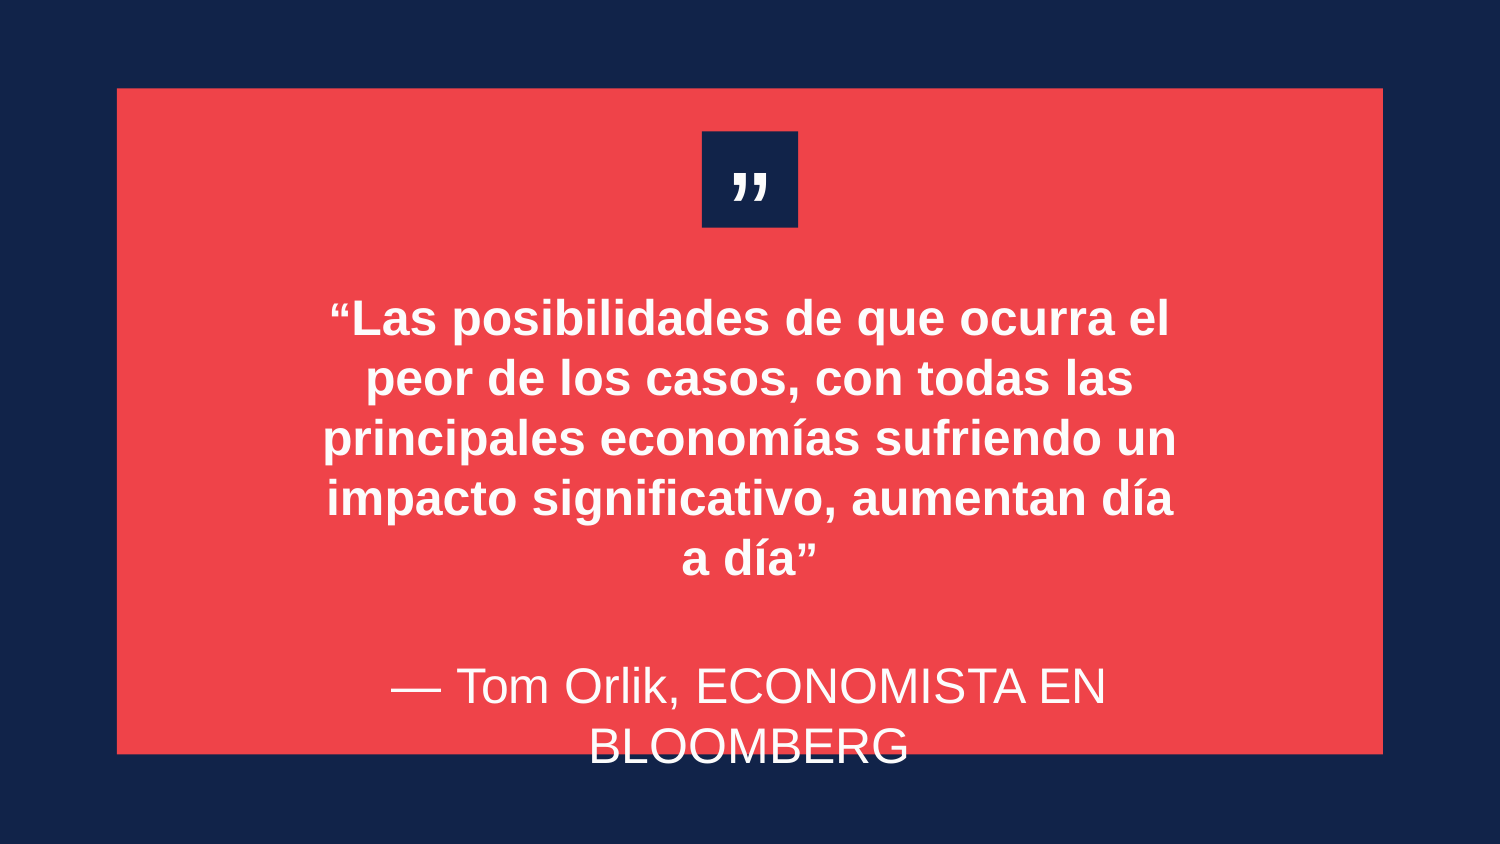

”
“Las posibilidades de que ocurra el peor de los casos, con todas las principales economías sufriendo un impacto significativo, aumentan día a día”
# — Tom Orlik, ECONOMISTA EN BLOOMBERG